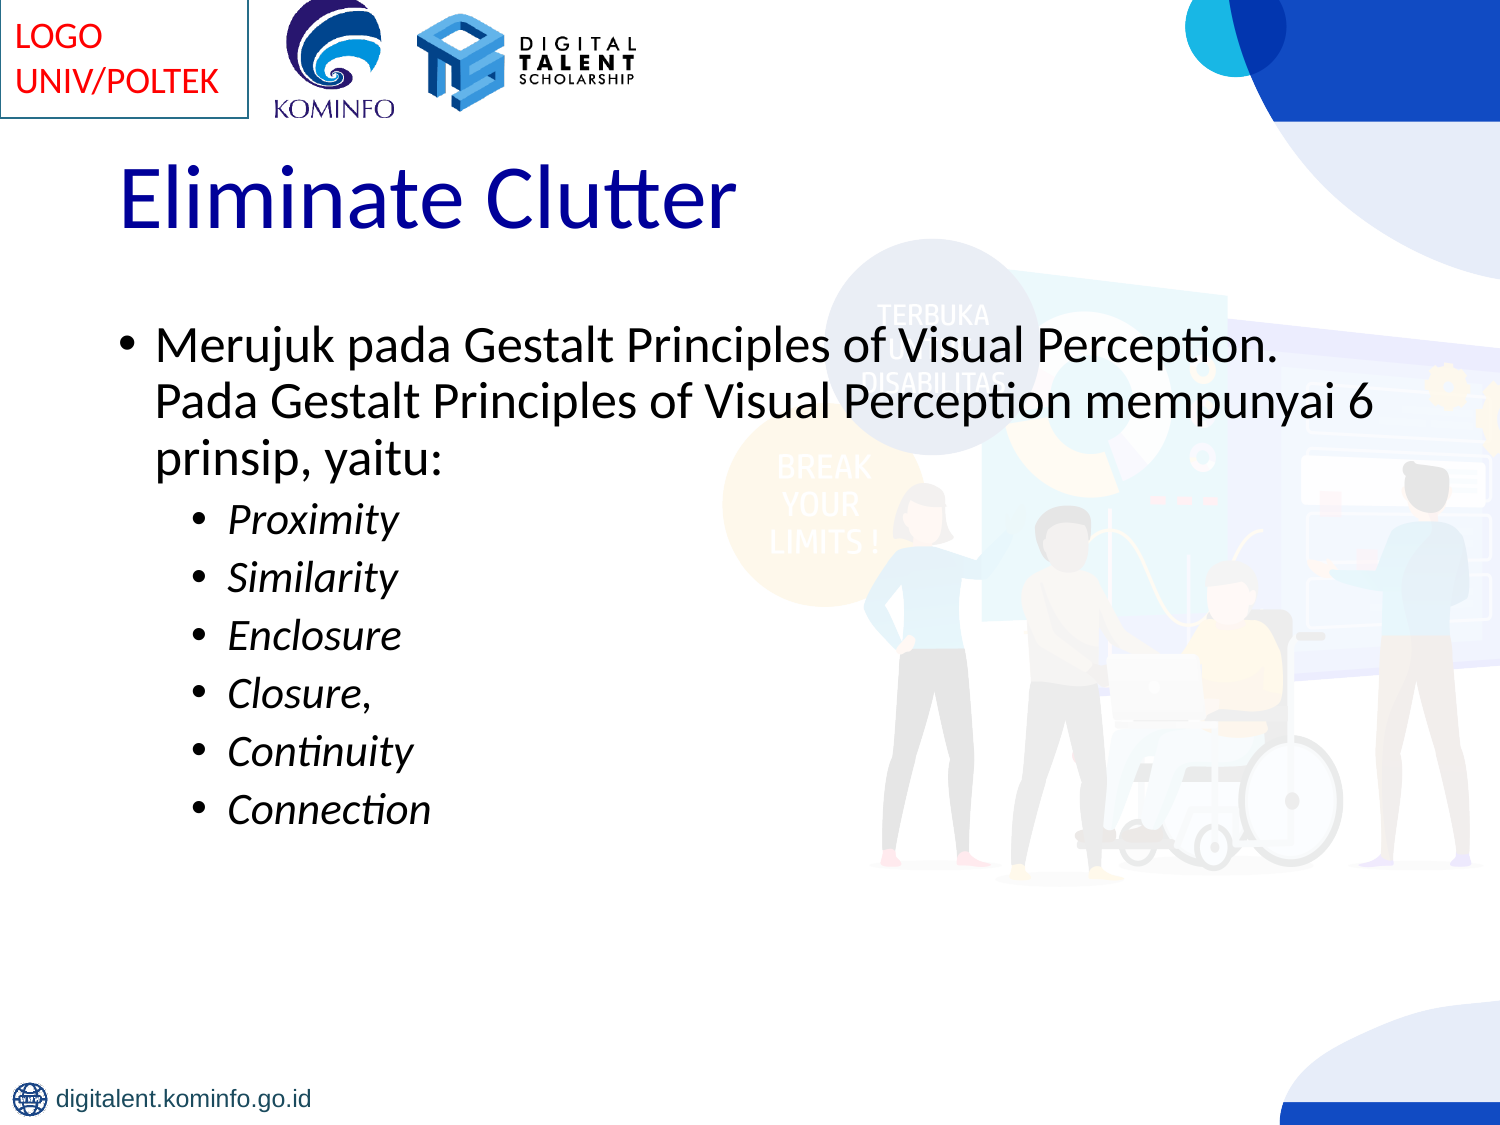

# Eliminate Clutter
Merujuk pada Gestalt Principles of Visual Perception. Pada Gestalt Principles of Visual Perception mempunyai 6 prinsip, yaitu:
Proximity
Similarity
Enclosure
Closure,
Continuity
Connection